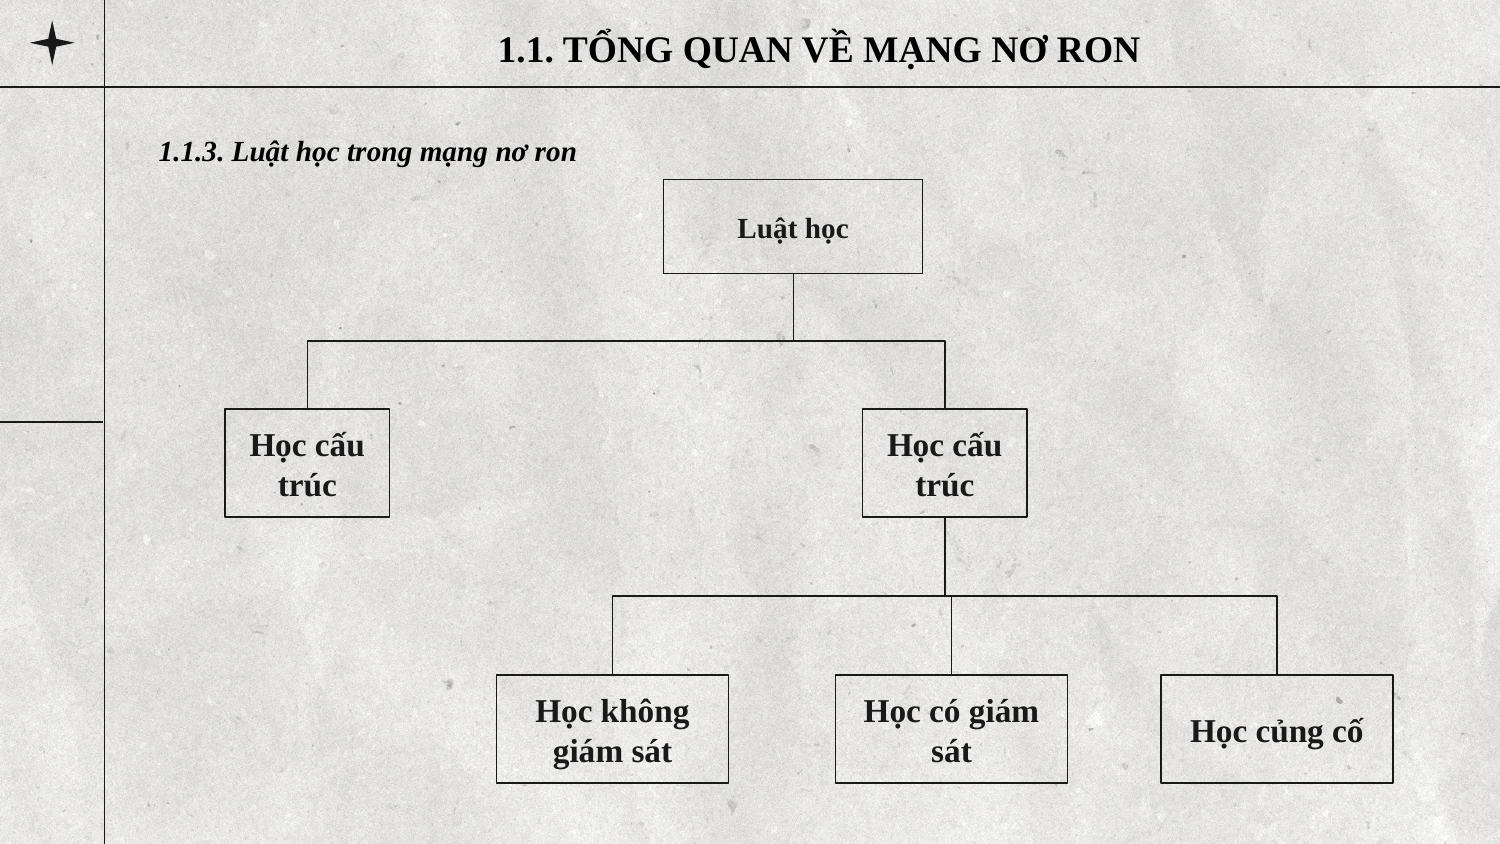

1.1. TỔNG QUAN VỀ MẠNG NƠ RON
1.1.3. Luật học trong mạng nơ ron
Luật học
Học cấu trúc
Học cấu trúc
Học có giám sát
Học không giám sát
Học củng cố